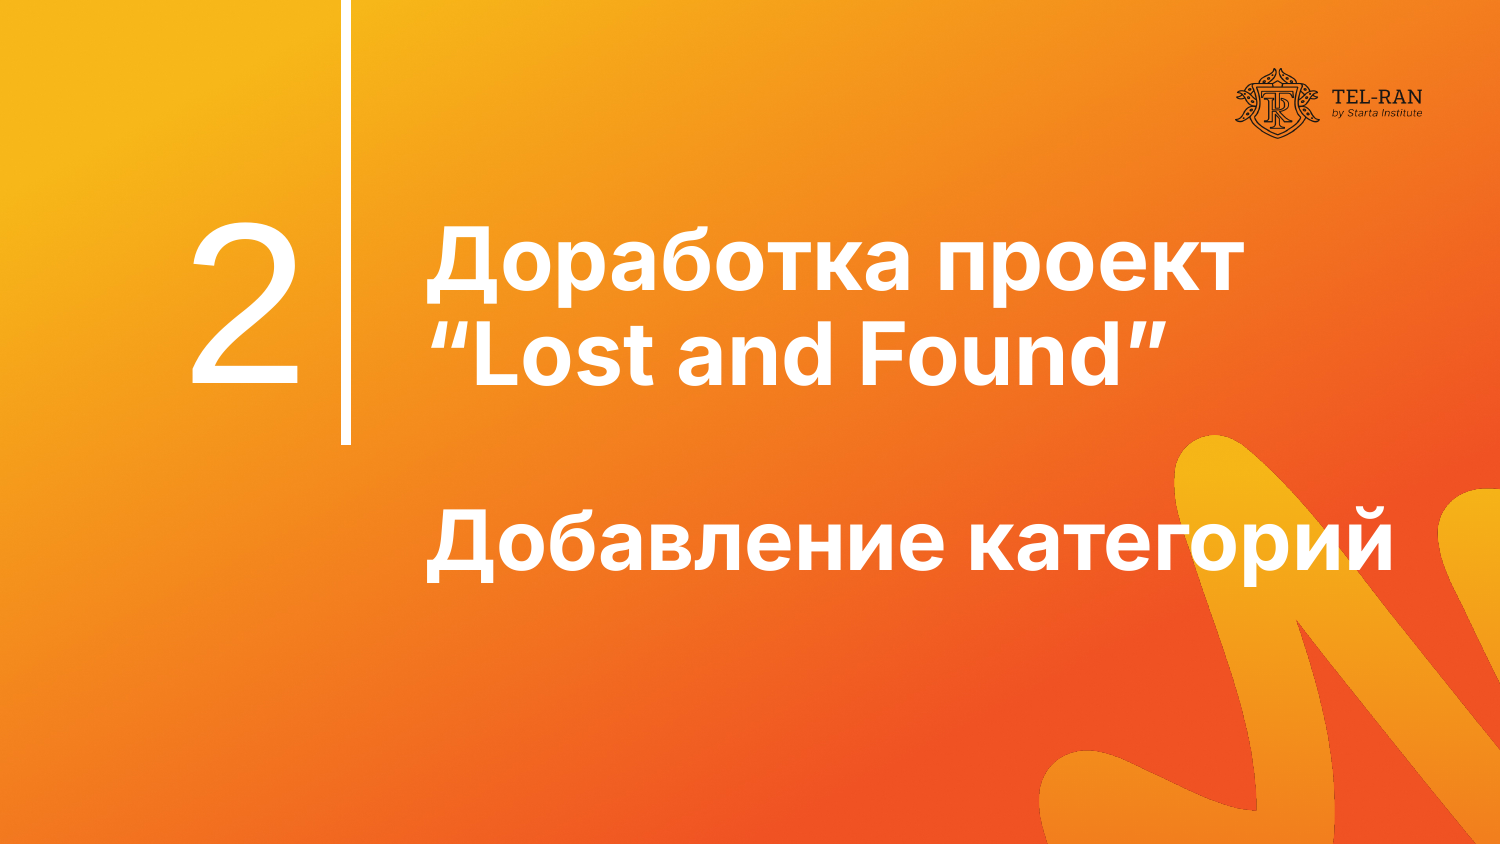

# 2
Доработка проект “Lost and Found”

Добавление категорий